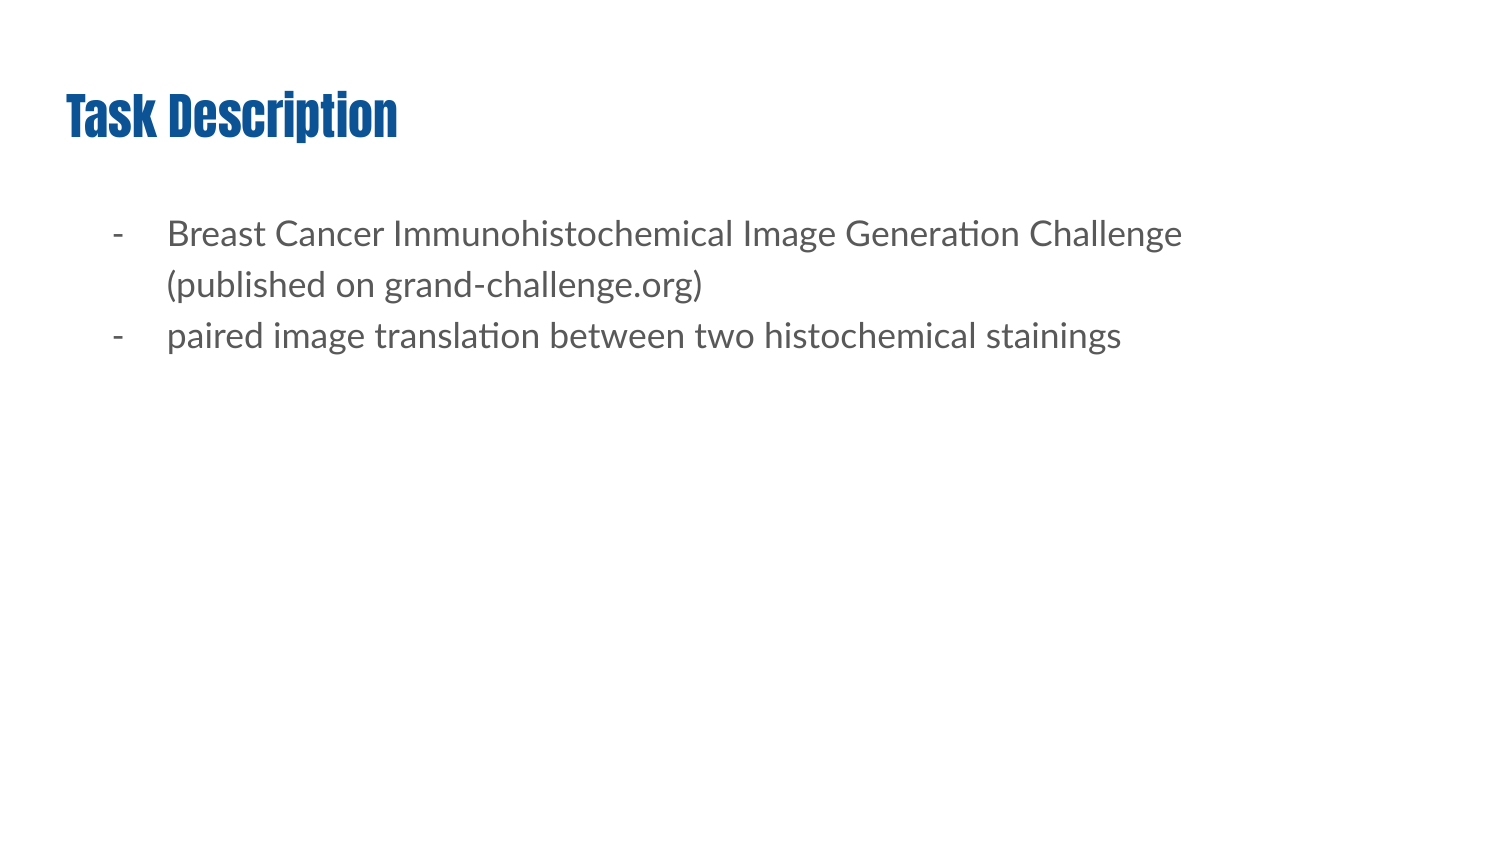

# Task Description
Breast Cancer Immunohistochemical Image Generation Challenge        (published on grand-challenge.org)
paired image translation between two histochemical stainings